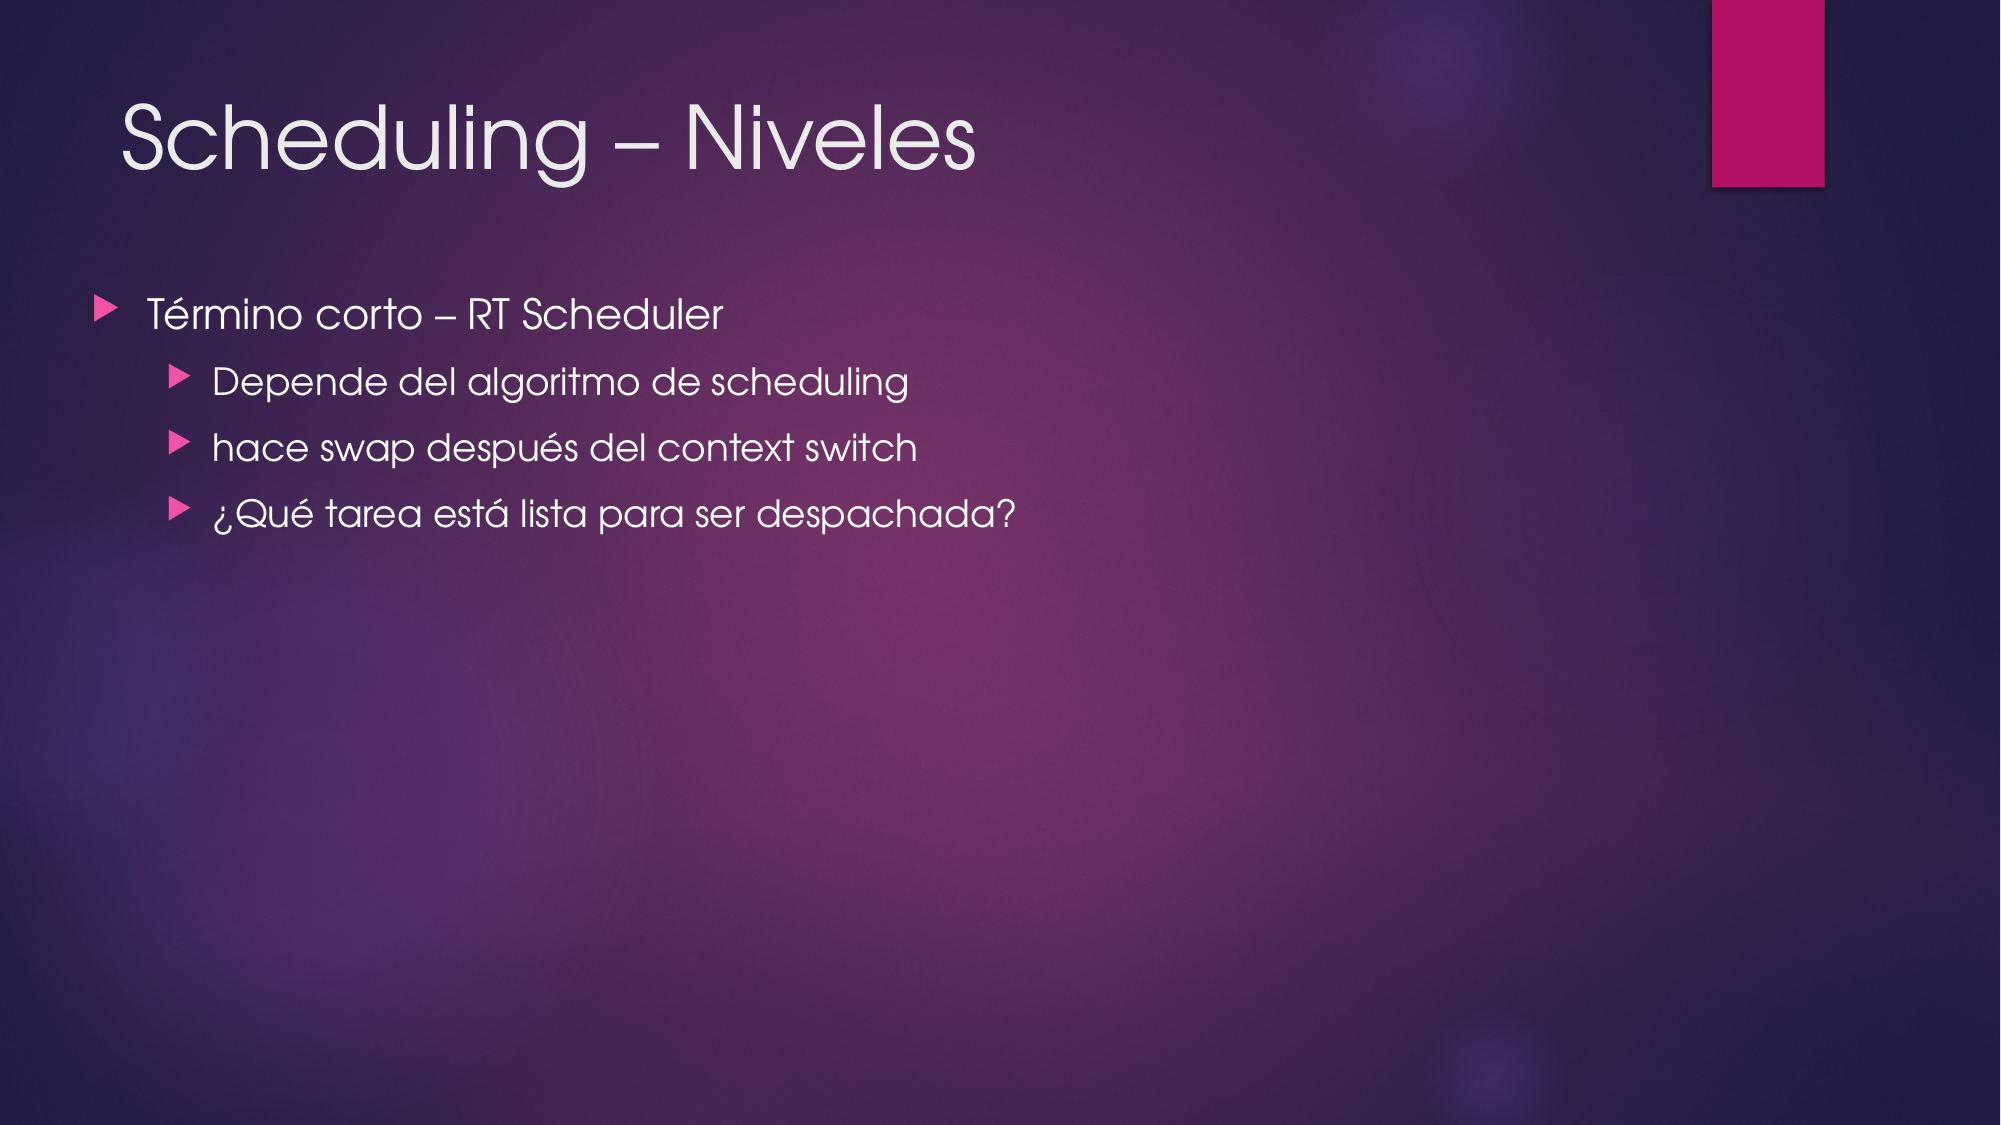

# Scheduling – Niveles
Término corto – RT Scheduler
Depende del algoritmo de scheduling
hace swap después del context switch
¿Qué tarea está lista para ser despachada?